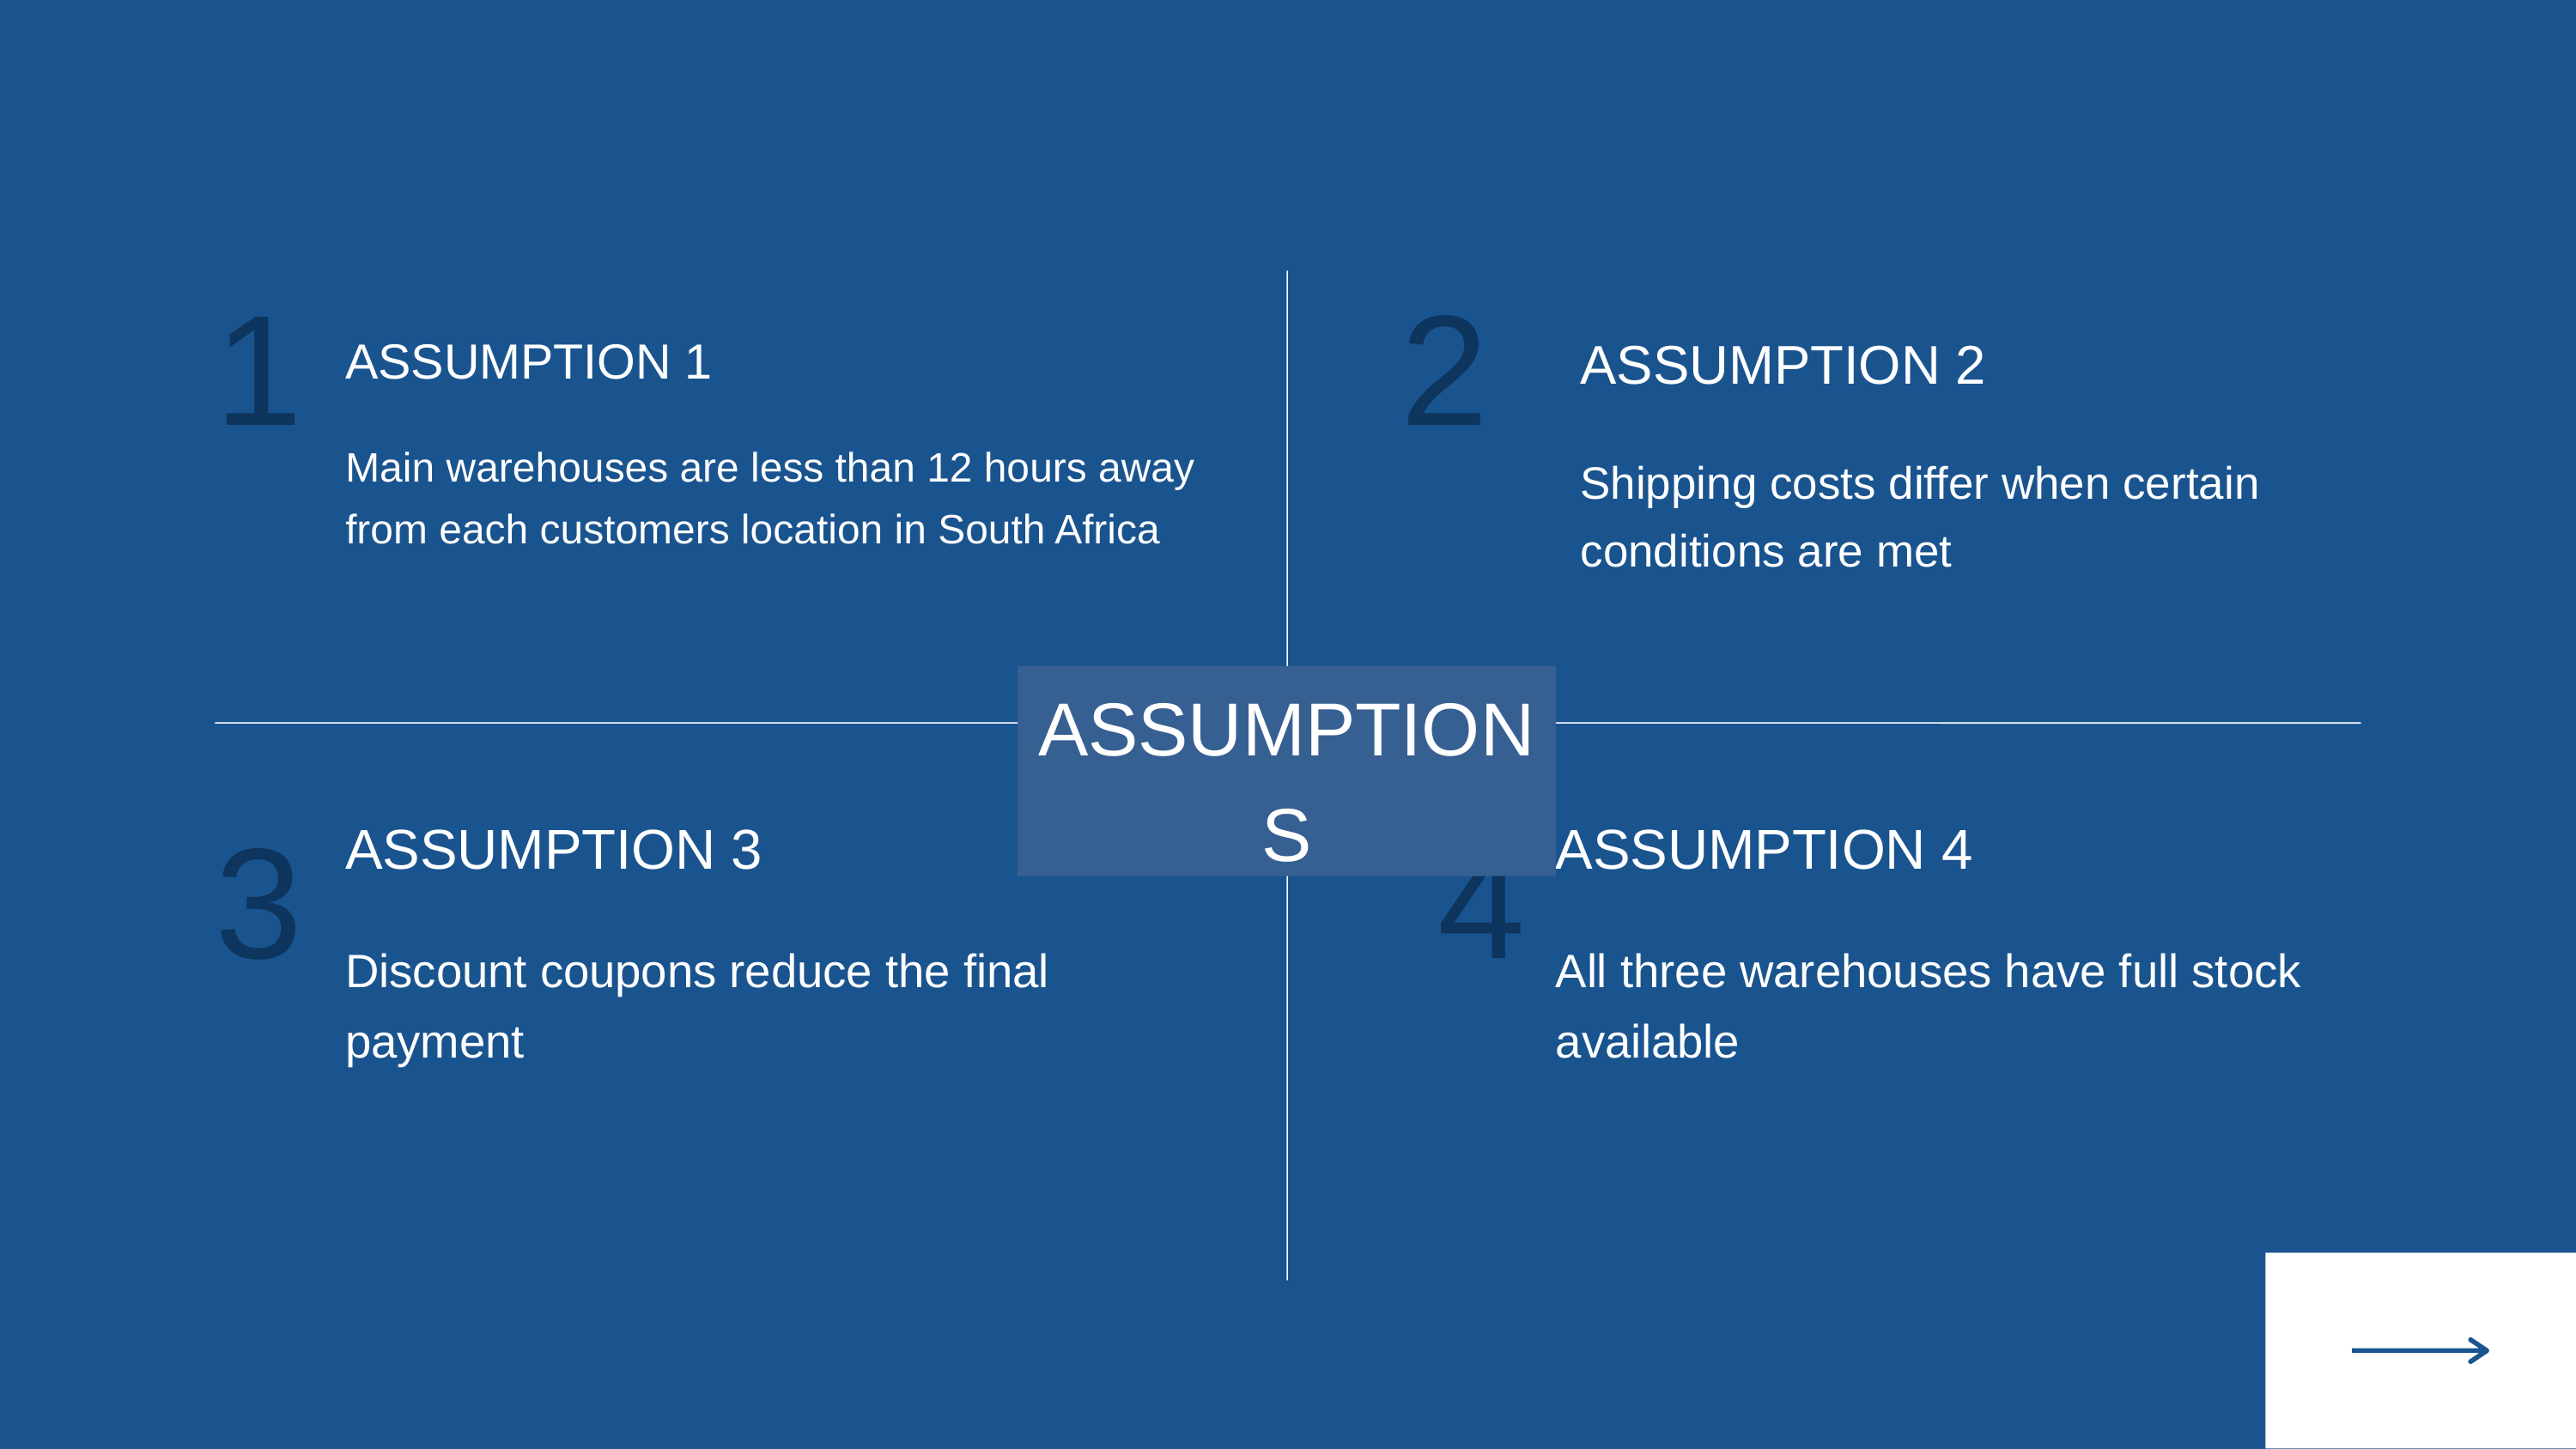

1
2
ASSUMPTION 1
Main warehouses are less than 12 hours away from each customers location in South Africa
ASSUMPTION 2
Shipping costs differ when certain conditions are met
ASSUMPTIONS

ASSUMPTION 3
Discount coupons reduce the final payment
ASSUMPTION 4
All three warehouses have full stock available
3
4